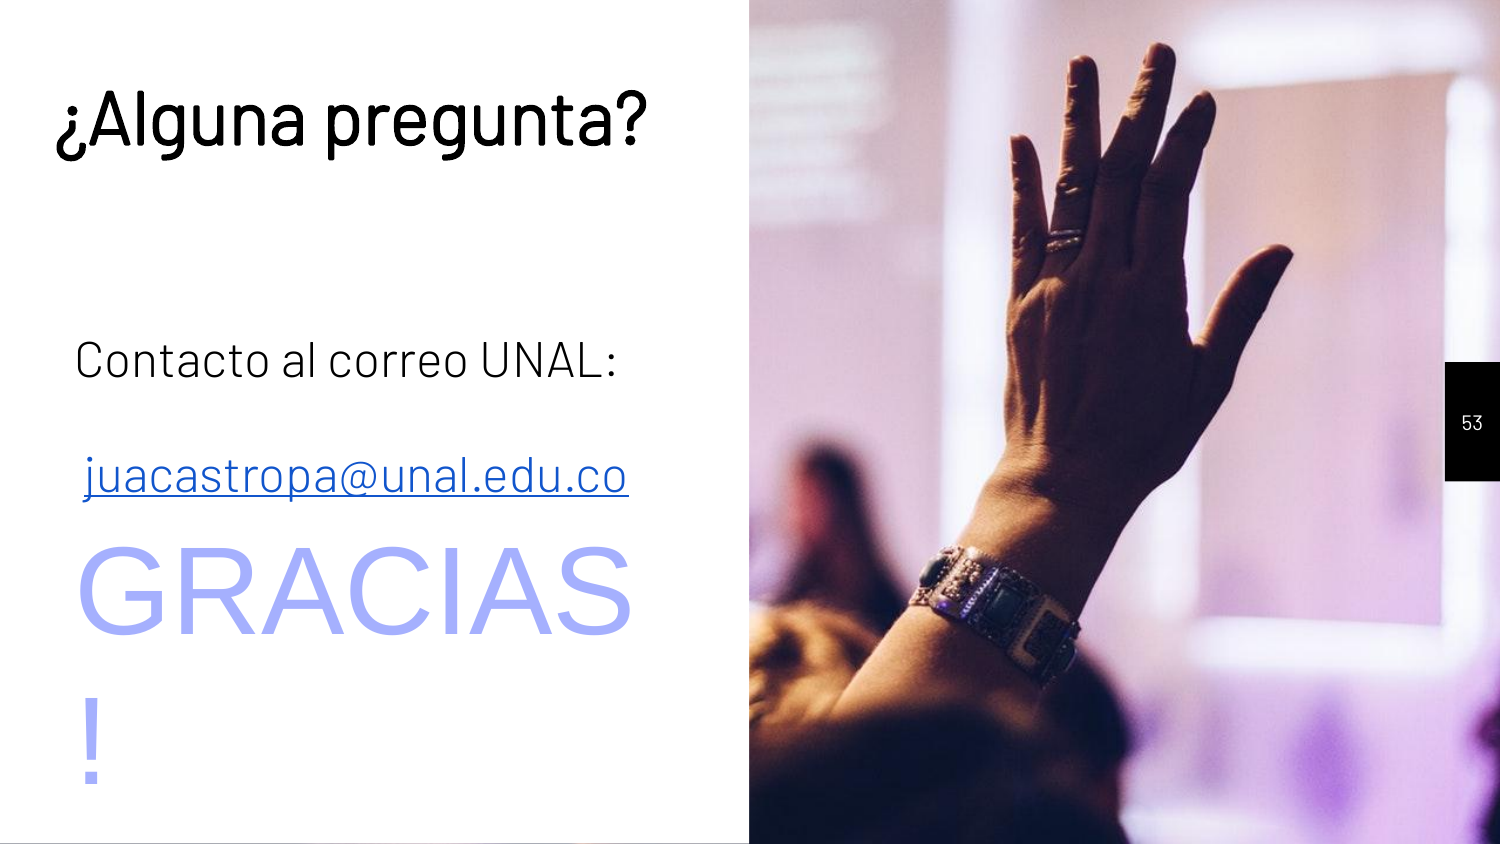

¿Alguna pregunta?
Contacto al correo UNAL:

 juacastropa@unal.edu.co
53
GRACIAS!